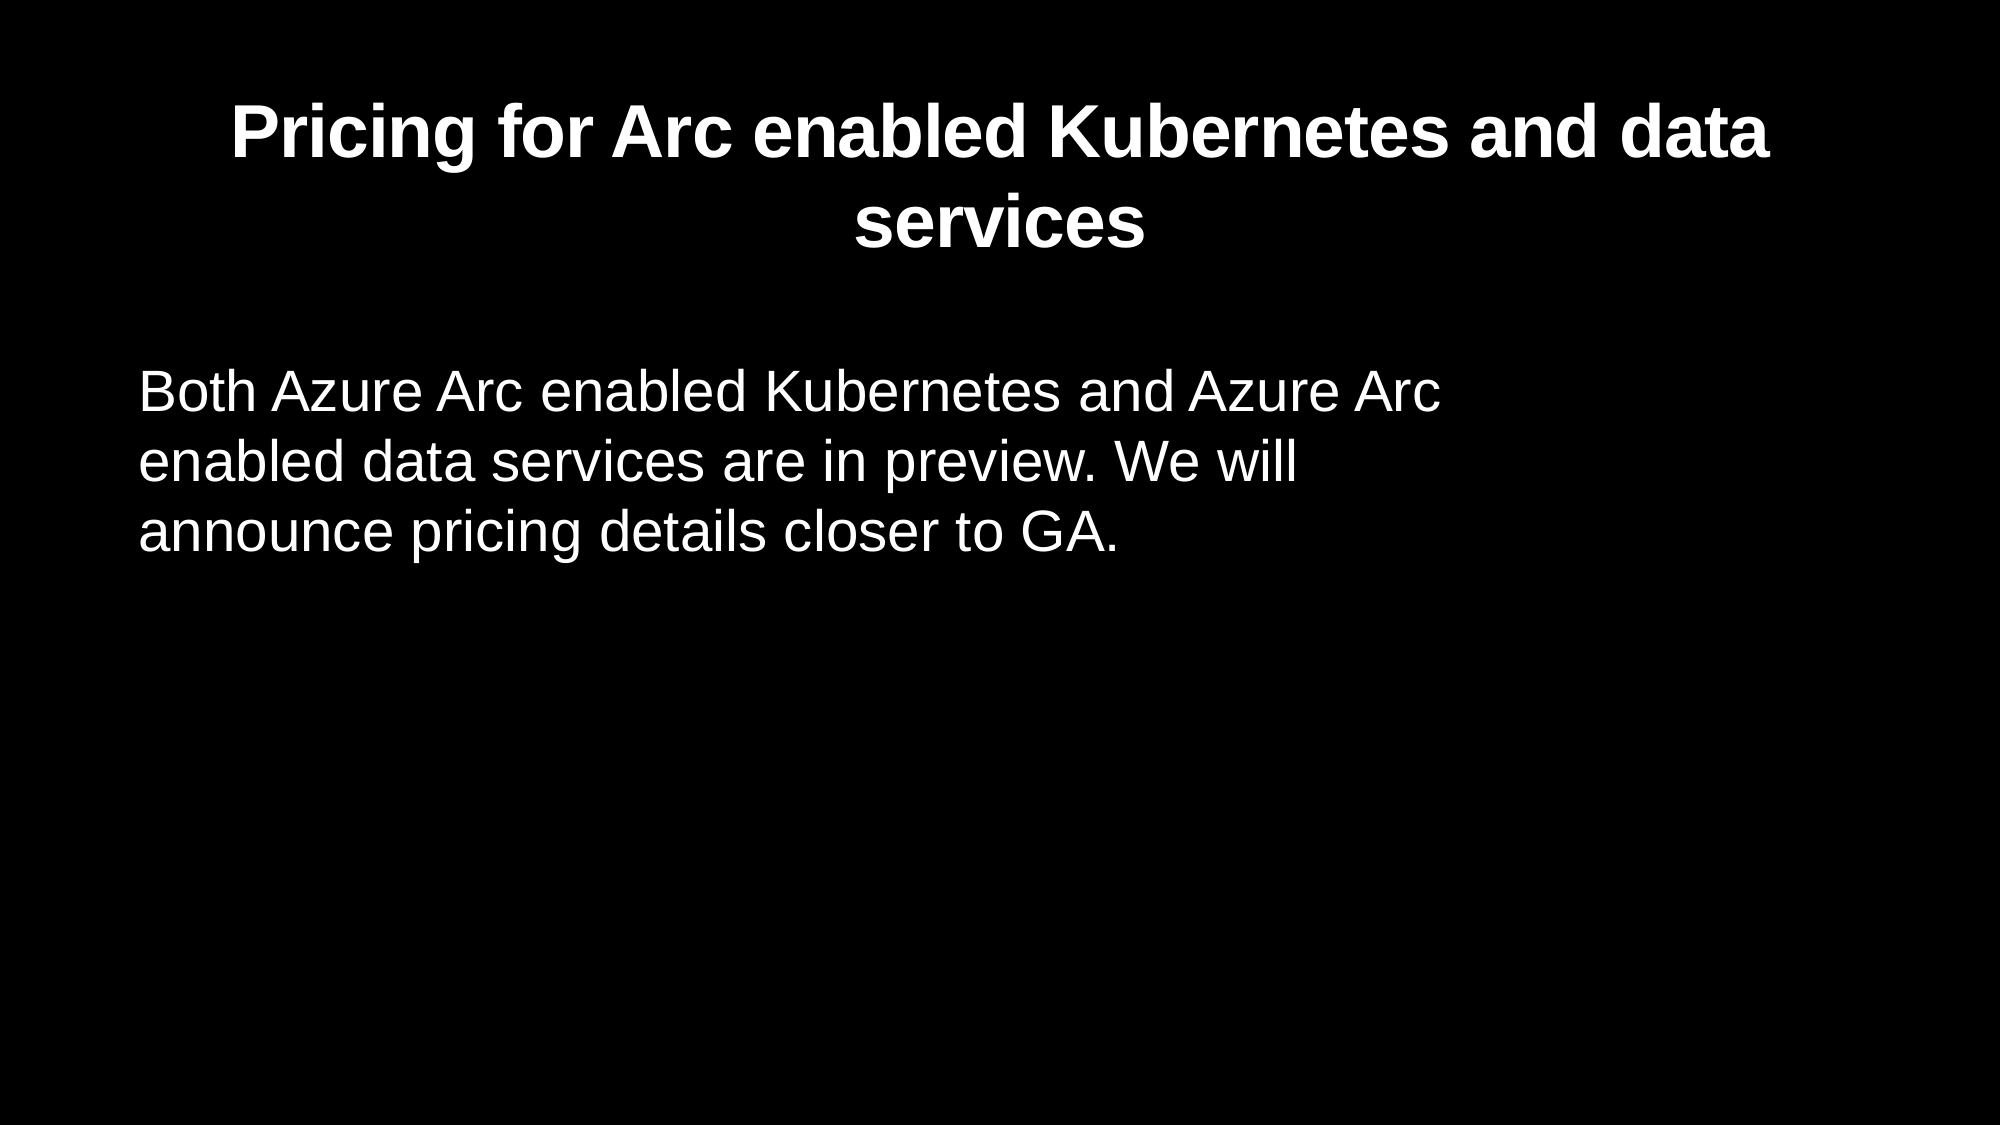

# Pricing for Arc enabled Kubernetes and data services
Both Azure Arc enabled Kubernetes and Azure Arc enabled data services are in preview. We will announce pricing details closer to GA.